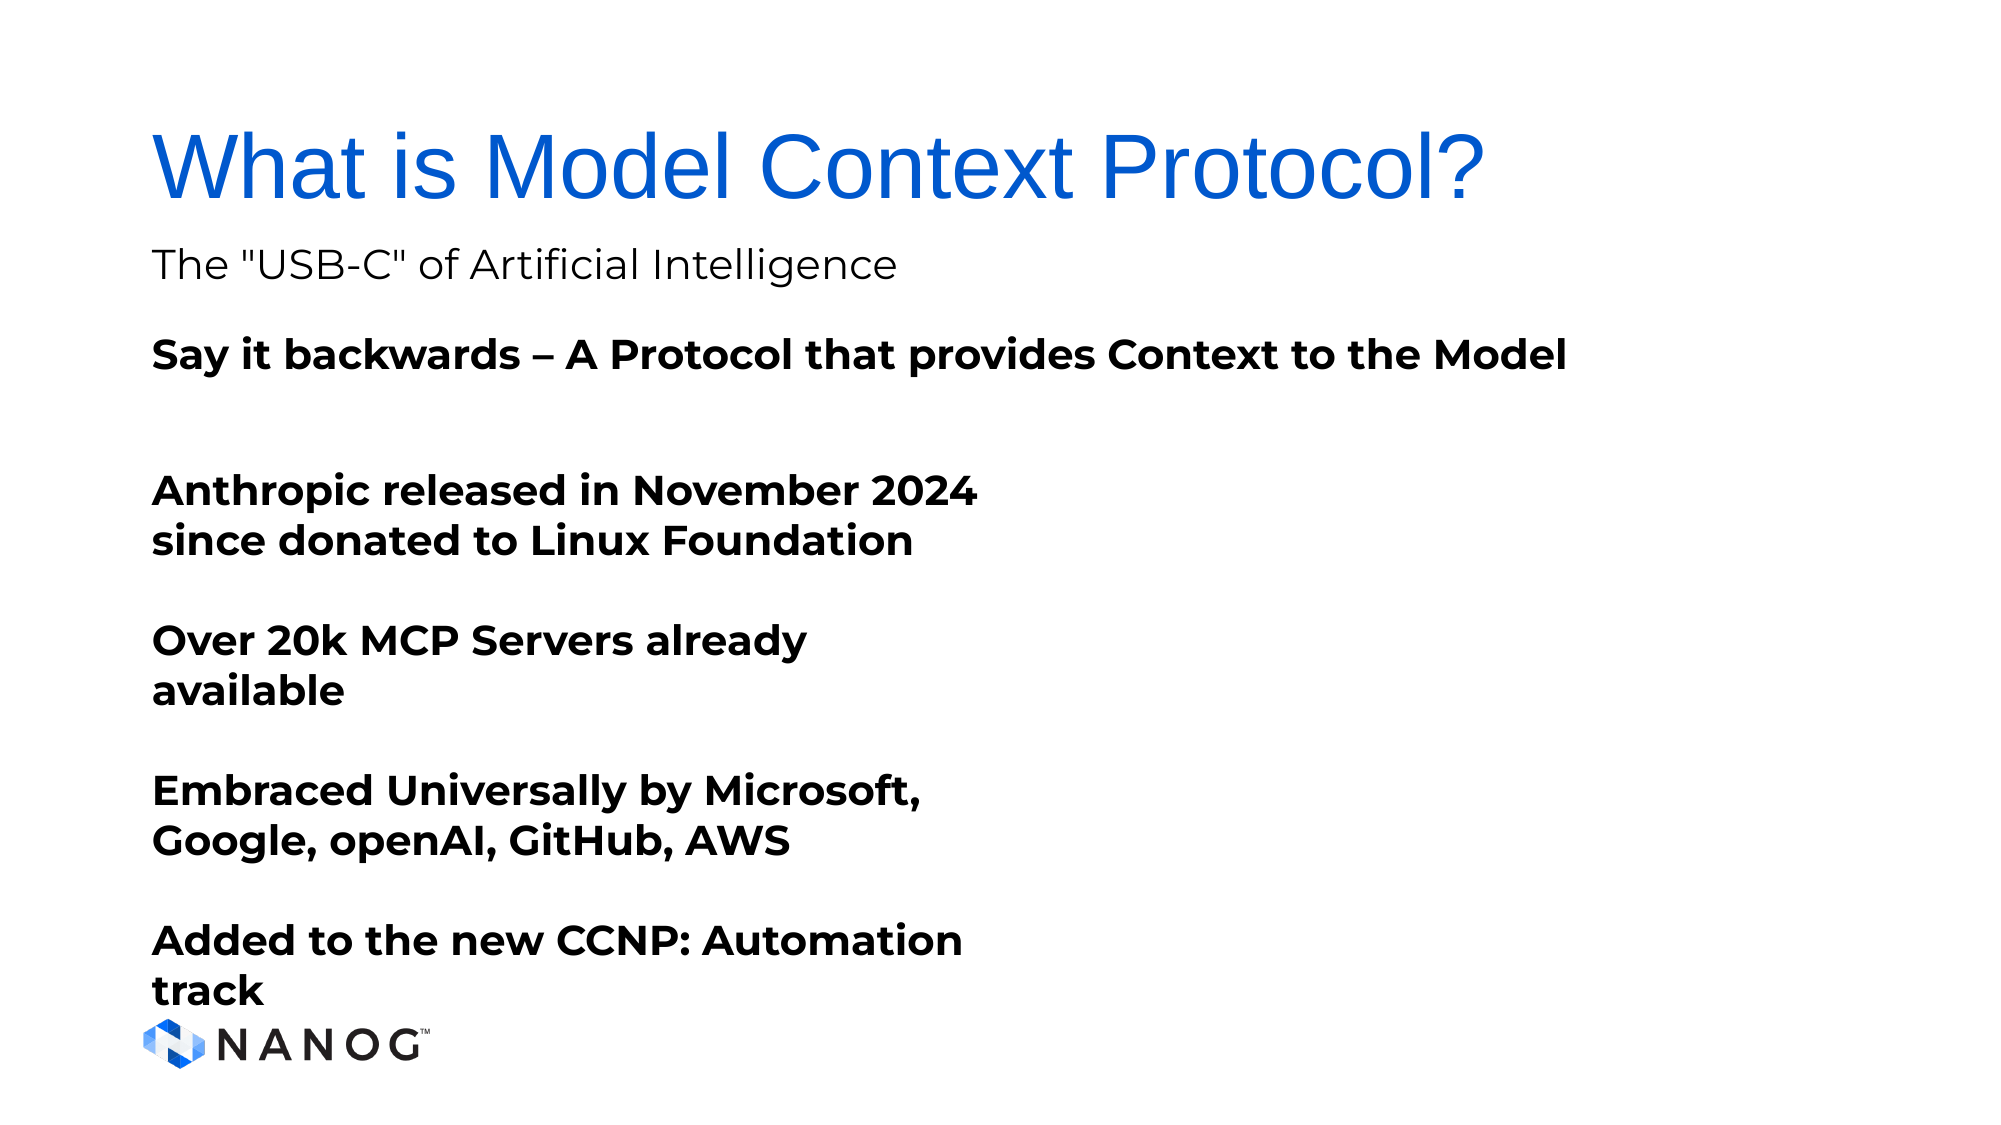

# What is Model Context Protocol?
The "USB-C" of Artificial Intelligence

Say it backwards – A Protocol that provides Context to the Model

Anthropic released in November 2024 since donated to Linux Foundation

Over 20k MCP Servers already available

Embraced Universally by Microsoft, Google, openAI, GitHub, AWS

Added to the new CCNP: Automation track